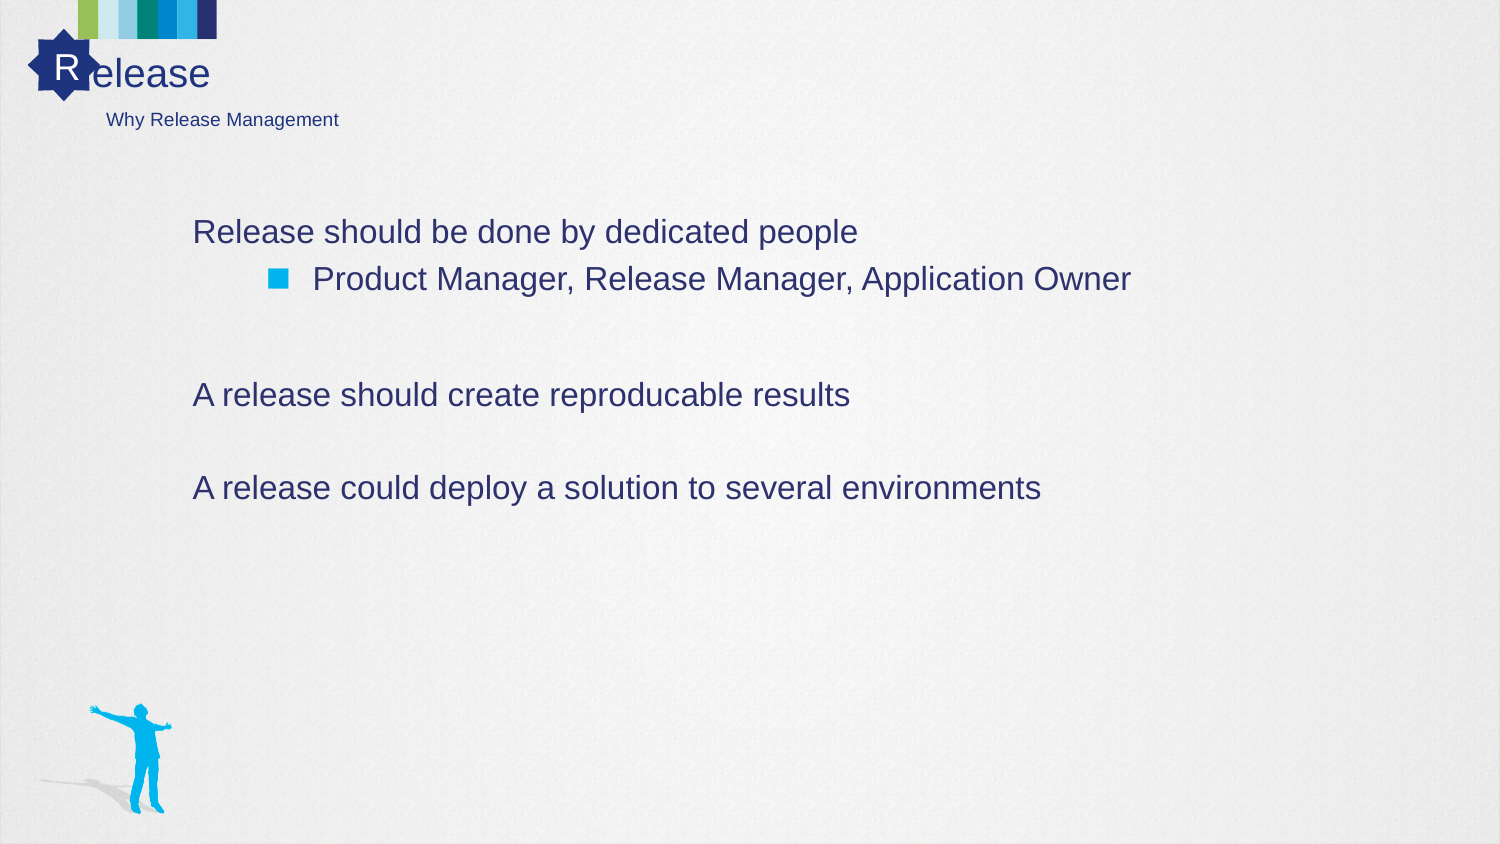

R
# elease
Why Release Management

Release should be done by dedicated people
Product Manager, Release Manager, Application Owner

A release should create reproducable results

A release could deploy a solution to several environments